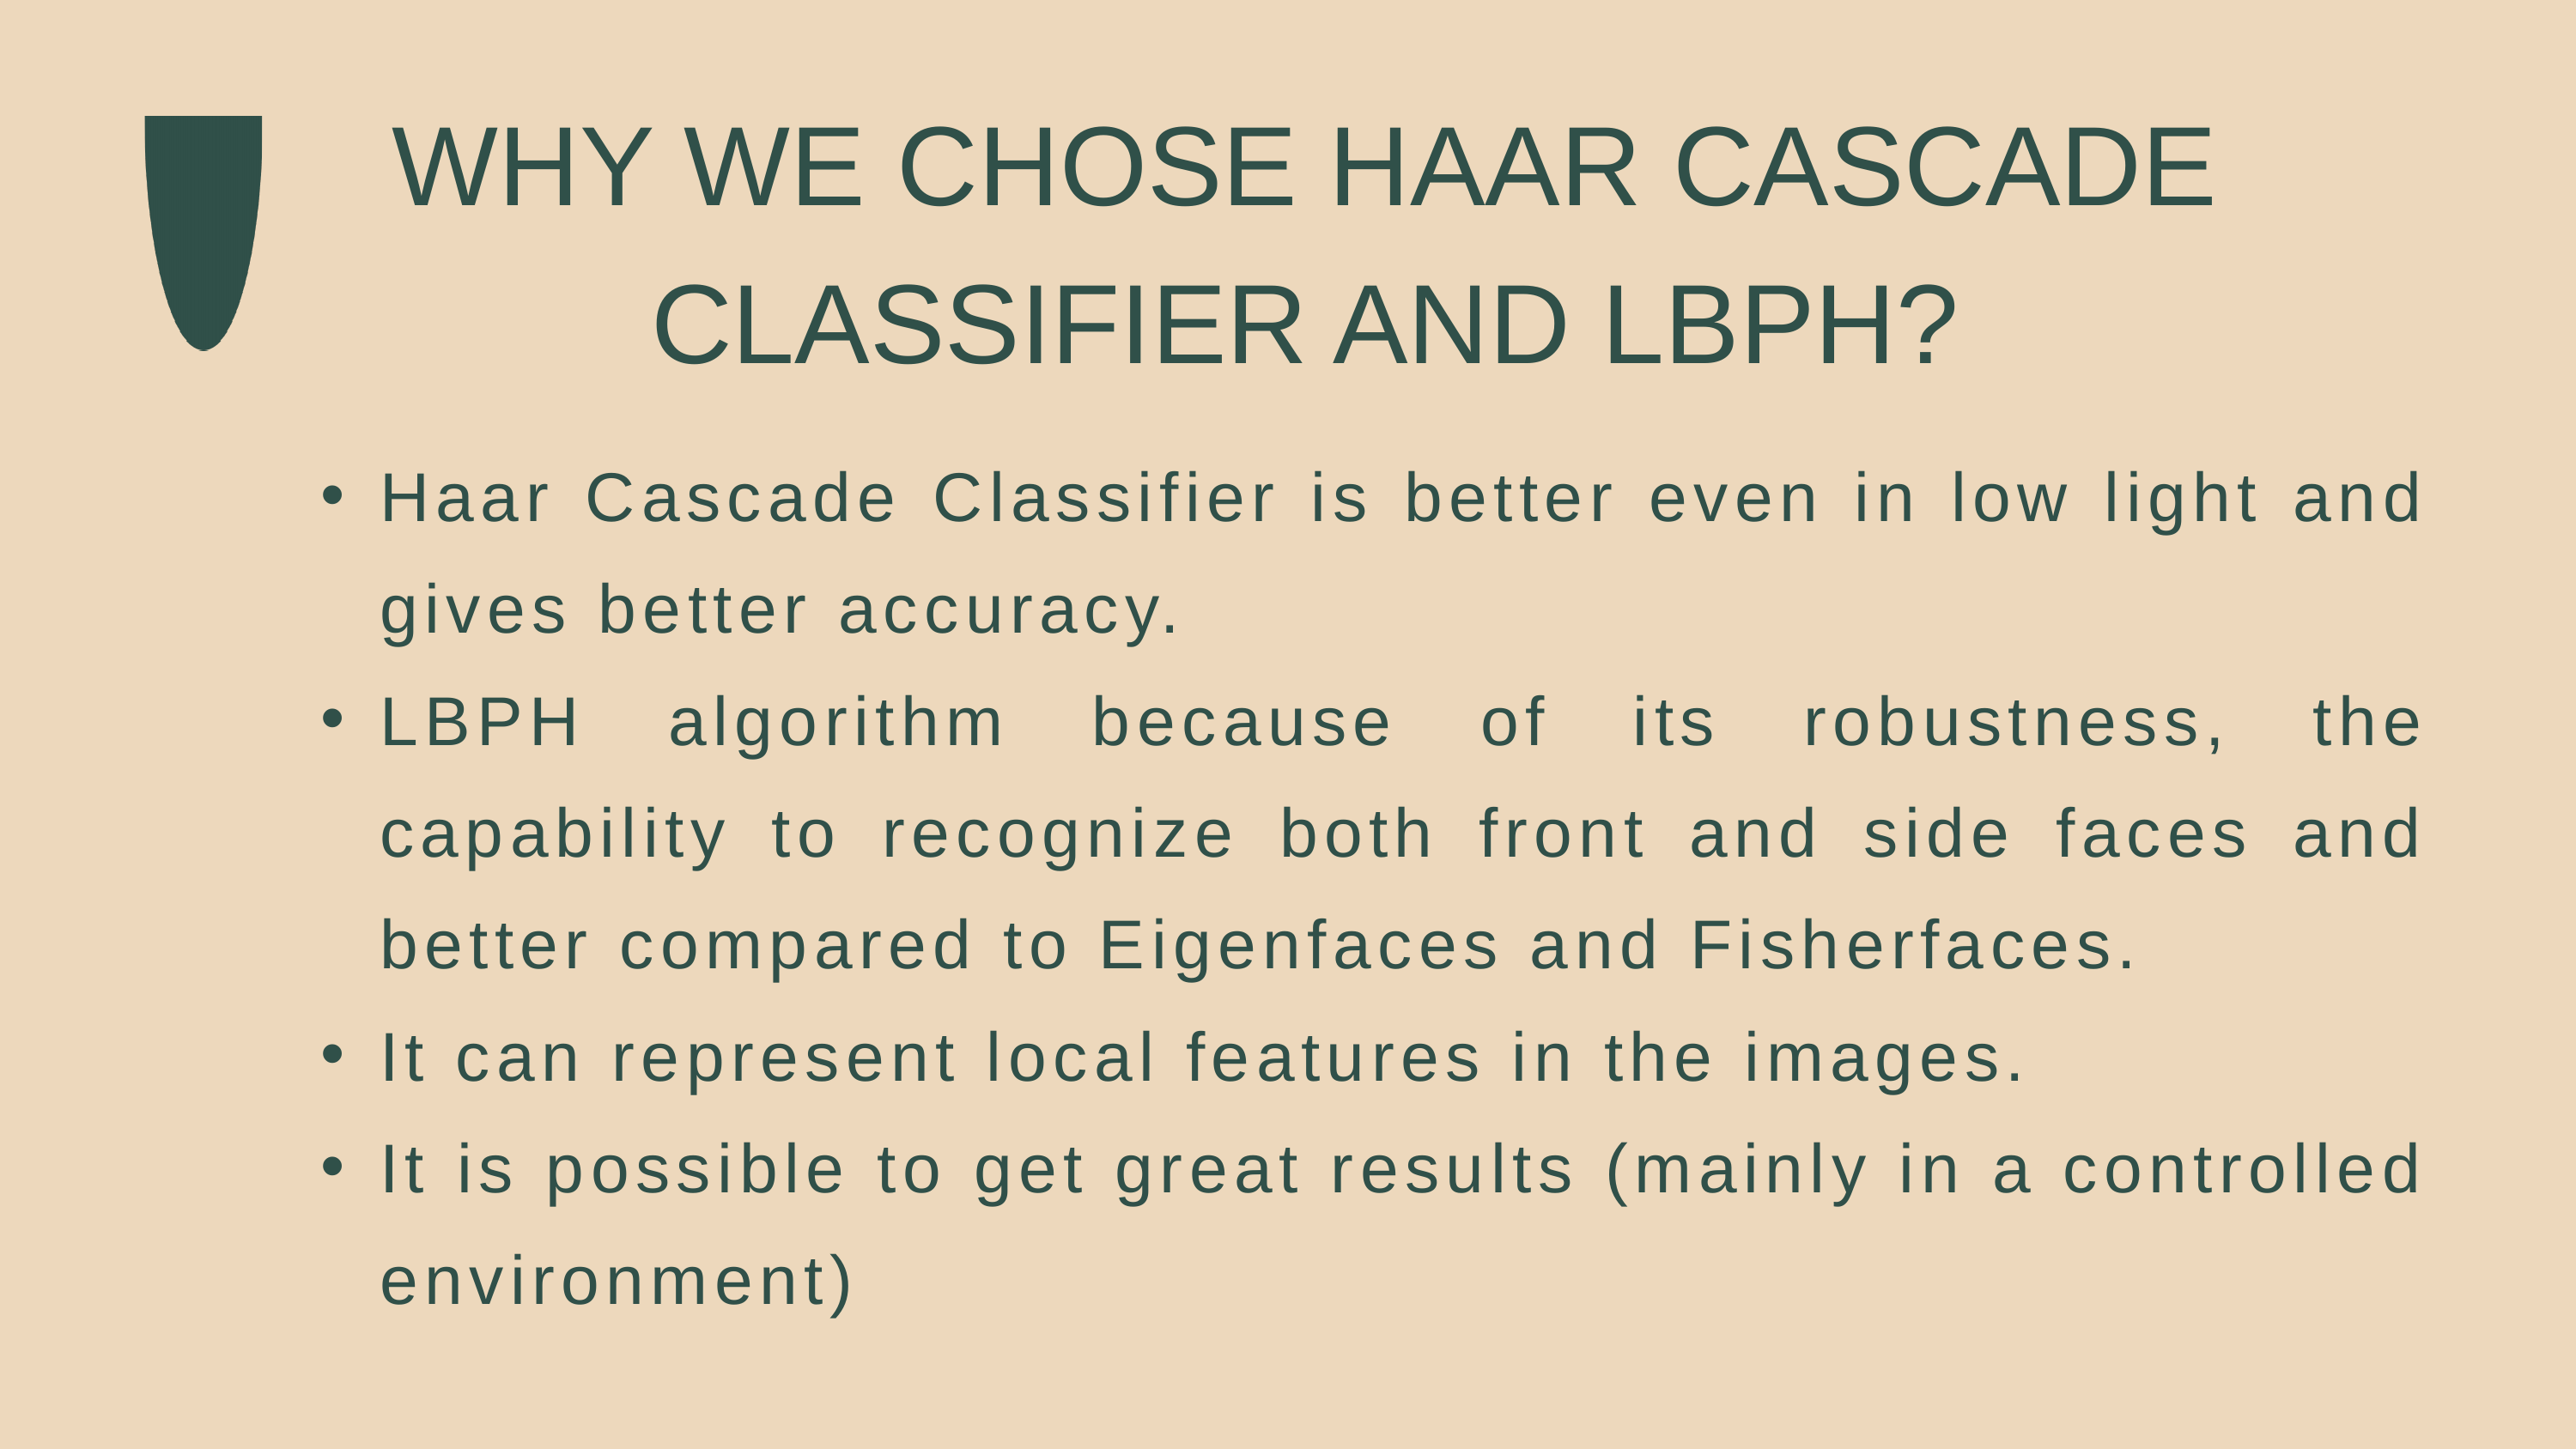

WHY WE CHOSE HAAR CASCADE CLASSIFIER AND LBPH?

Haar Cascade Classifier is better even in low light and gives better accuracy.
LBPH algorithm because of its robustness, the capability to recognize both front and side faces and better compared to Eigenfaces and Fisherfaces.
It can represent local features in the images.
It is possible to get great results (mainly in a controlled environment)